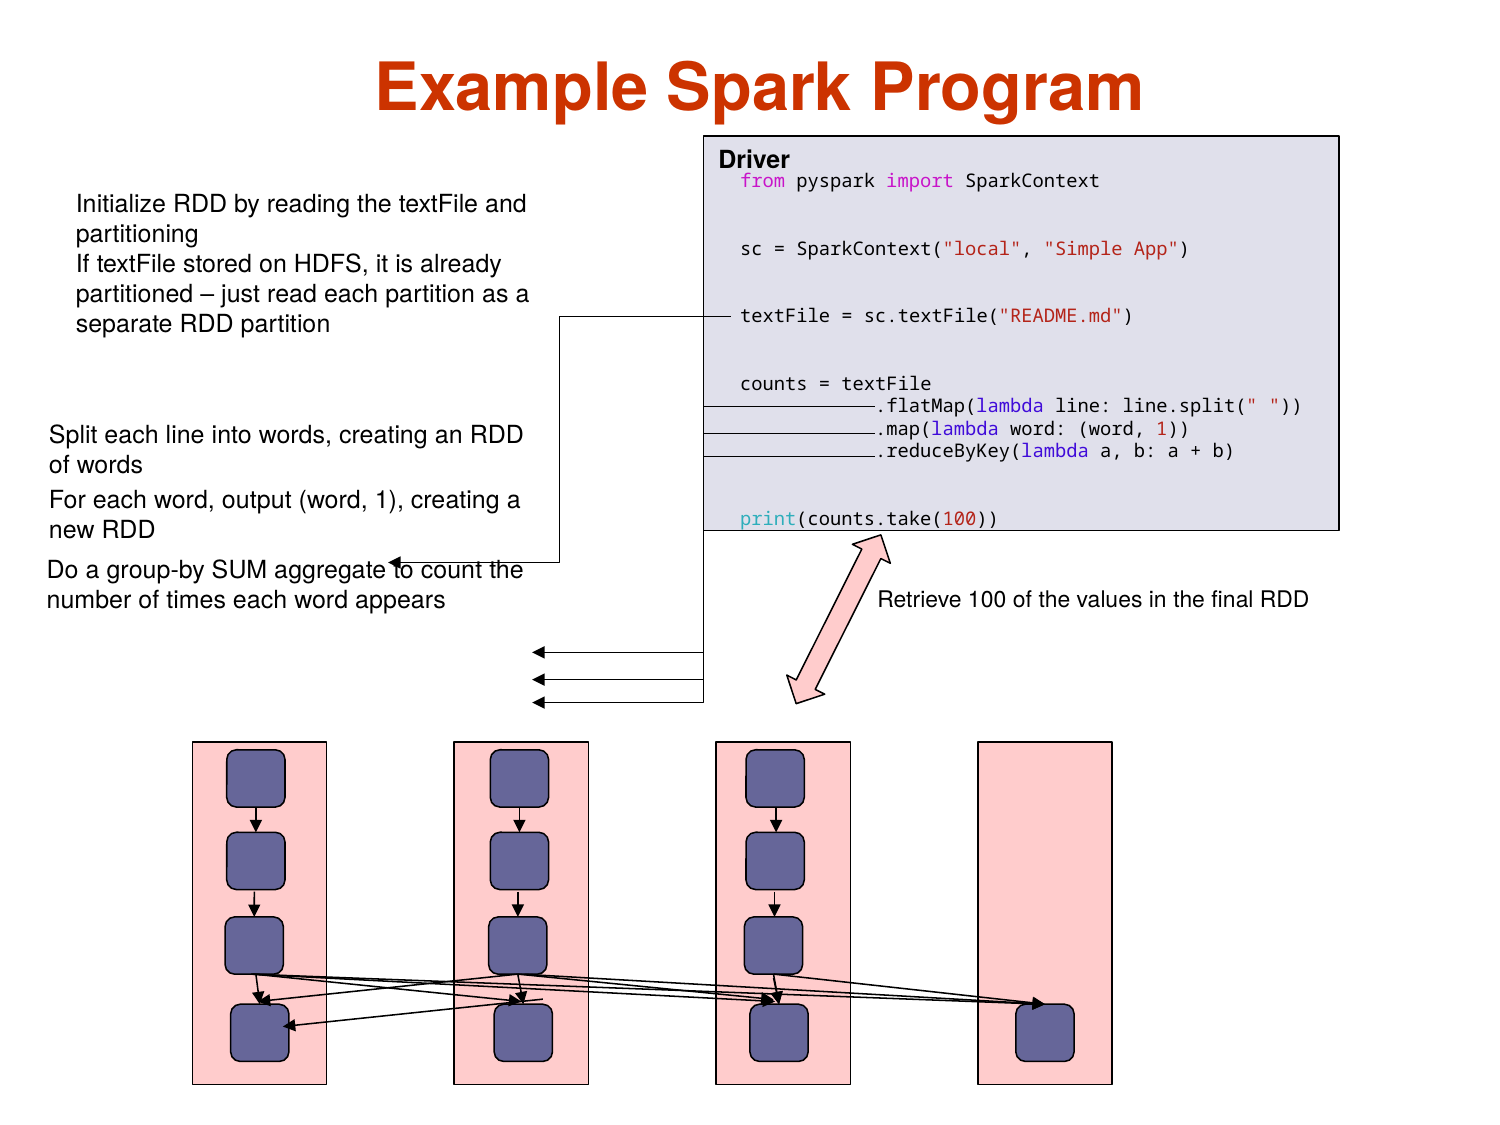

# Example Spark Program
Driver
from pyspark import SparkContext

sc = SparkContext("local", "Simple App")

textFile = sc.textFile("README.md")

counts = textFile
            .flatMap(lambda line: line.split(" "))
            .map(lambda word: (word, 1))
            .reduceByKey(lambda a, b: a + b)

print(counts.take(100))
Initialize RDD by reading the textFile and partitioning
If textFile stored on HDFS, it is already partitioned – just read each partition as a separate RDD partition
Split each line into words, creating an RDD of words
For each word, output (word, 1), creating a new RDD
Do a group-by SUM aggregate to count the number of times each word appears

Retrieve 100 of the values in the final RDD